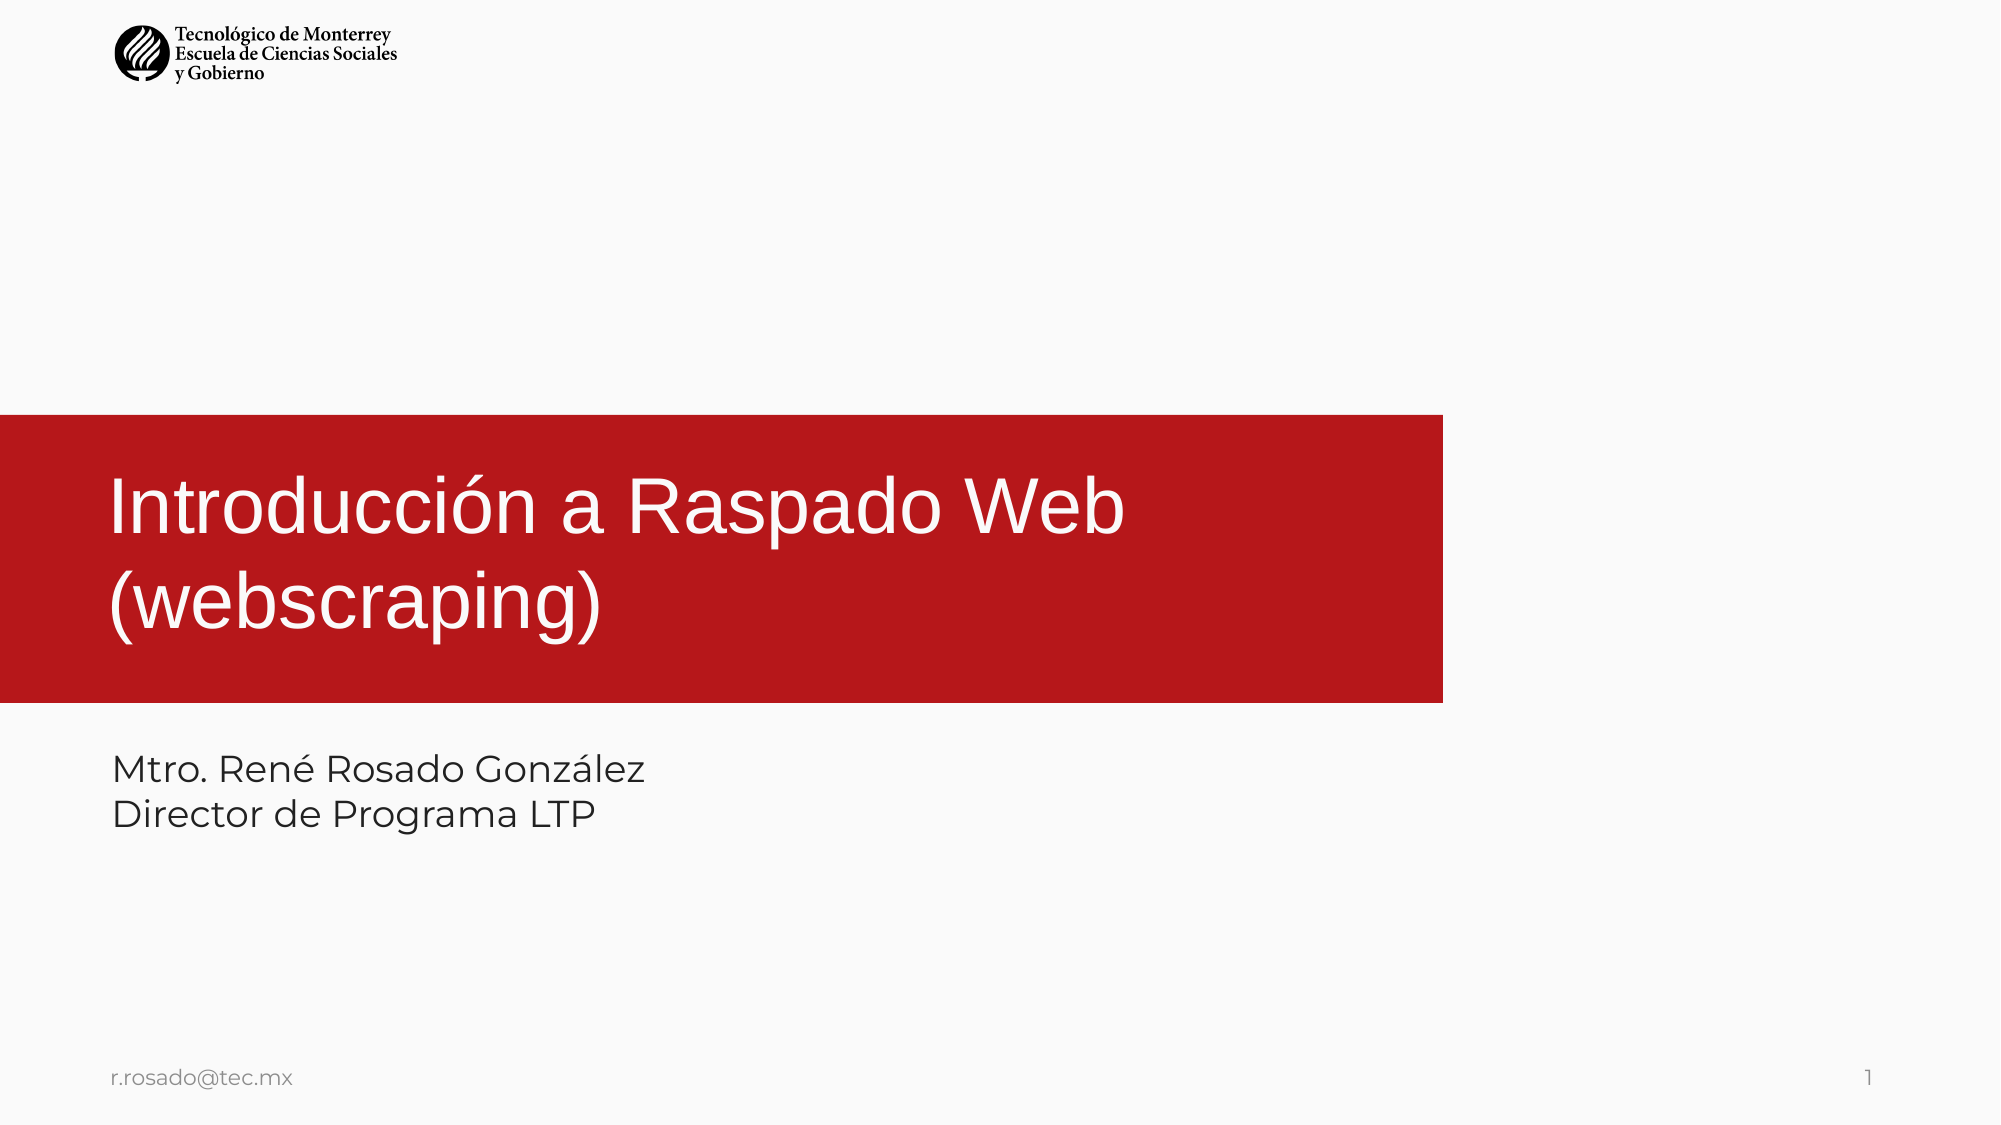

# Introducción a Raspado Web (webscraping)
Mtro. René Rosado González
Director de Programa LTP
1
r.rosado@tec.mx